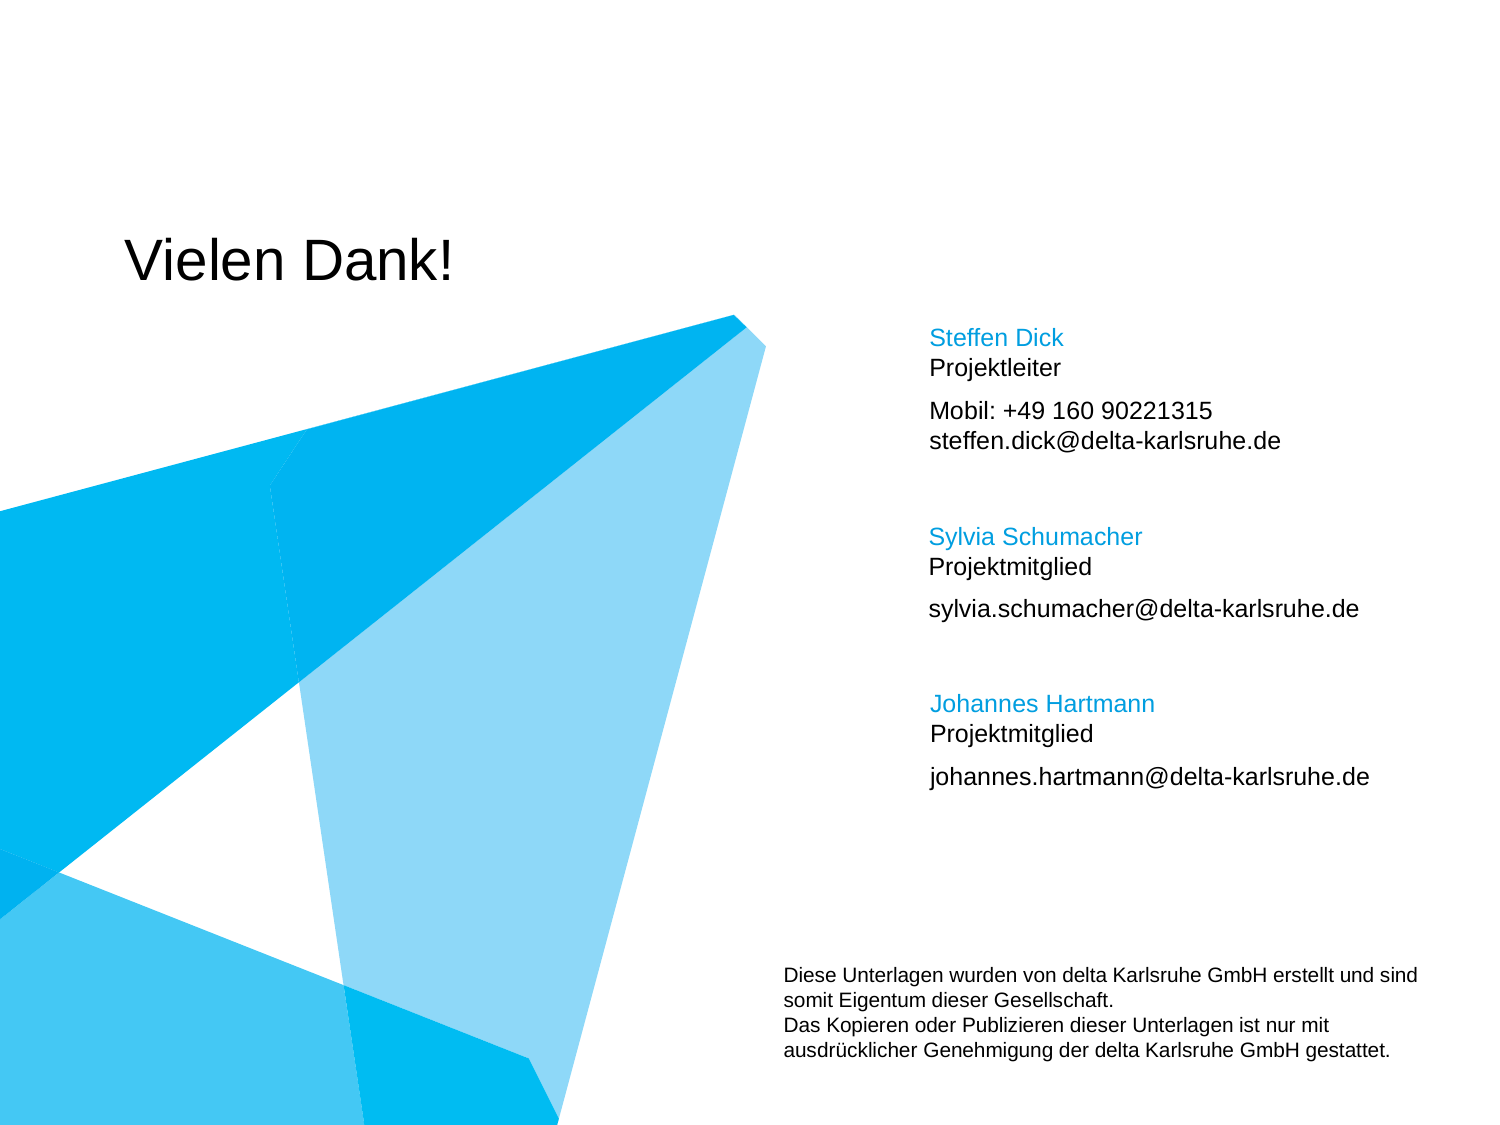

Vielen Dank!

Steffen Dick
Projektleiter
Mobil: +49 160 90221315
steffen.dick@delta-karlsruhe.de
Sylvia Schumacher
Projektmitglied
sylvia.schumacher@delta-karlsruhe.de
Johannes Hartmann
Projektmitglied
johannes.hartmann@delta-karlsruhe.de
Diese Unterlagen wurden von delta Karlsruhe GmbH erstellt und sind somit Eigentum dieser Gesellschaft.
Das Kopieren oder Publizieren dieser Unterlagen ist nur mit ausdrücklicher Genehmigung der delta Karlsruhe GmbH gestattet.